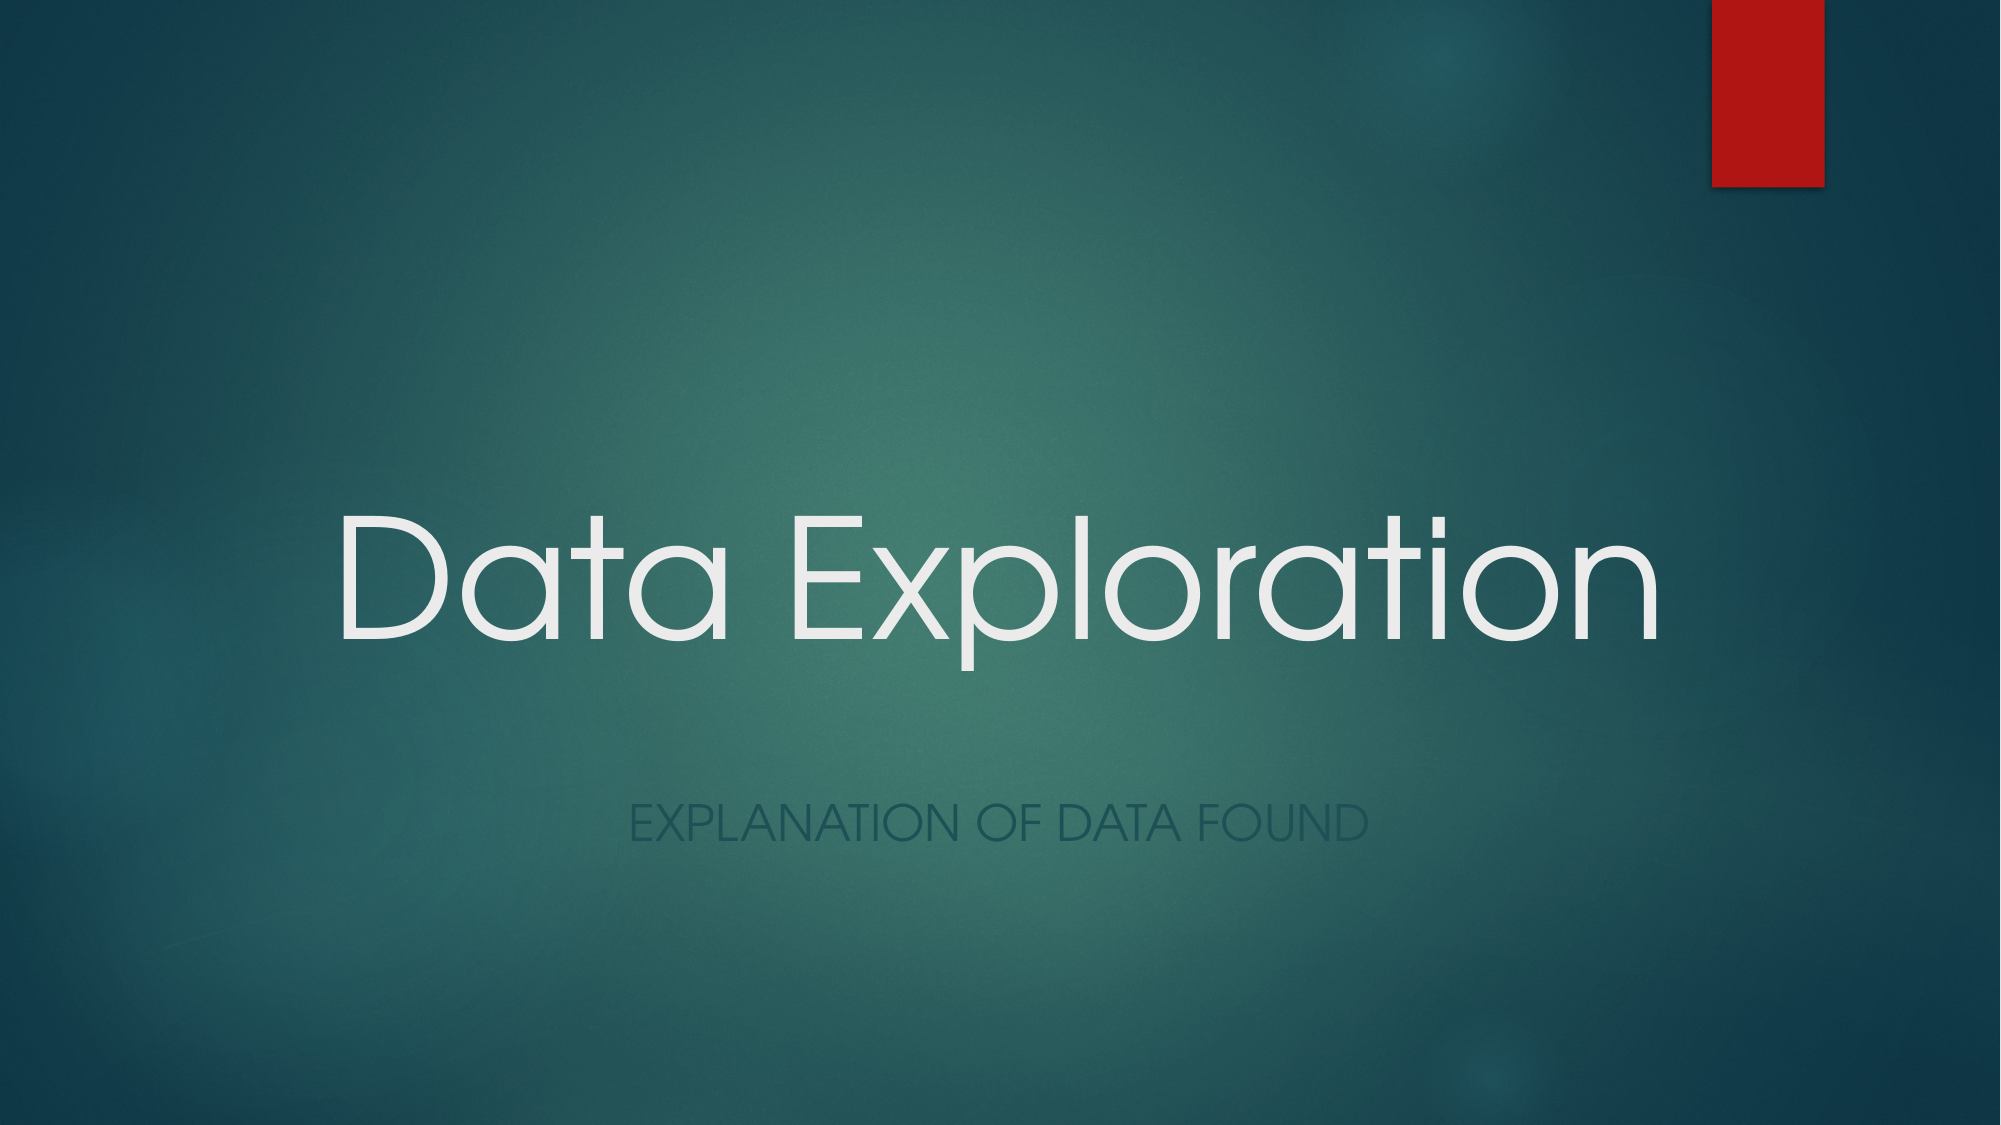

# Data Exploration
Explanation of data found